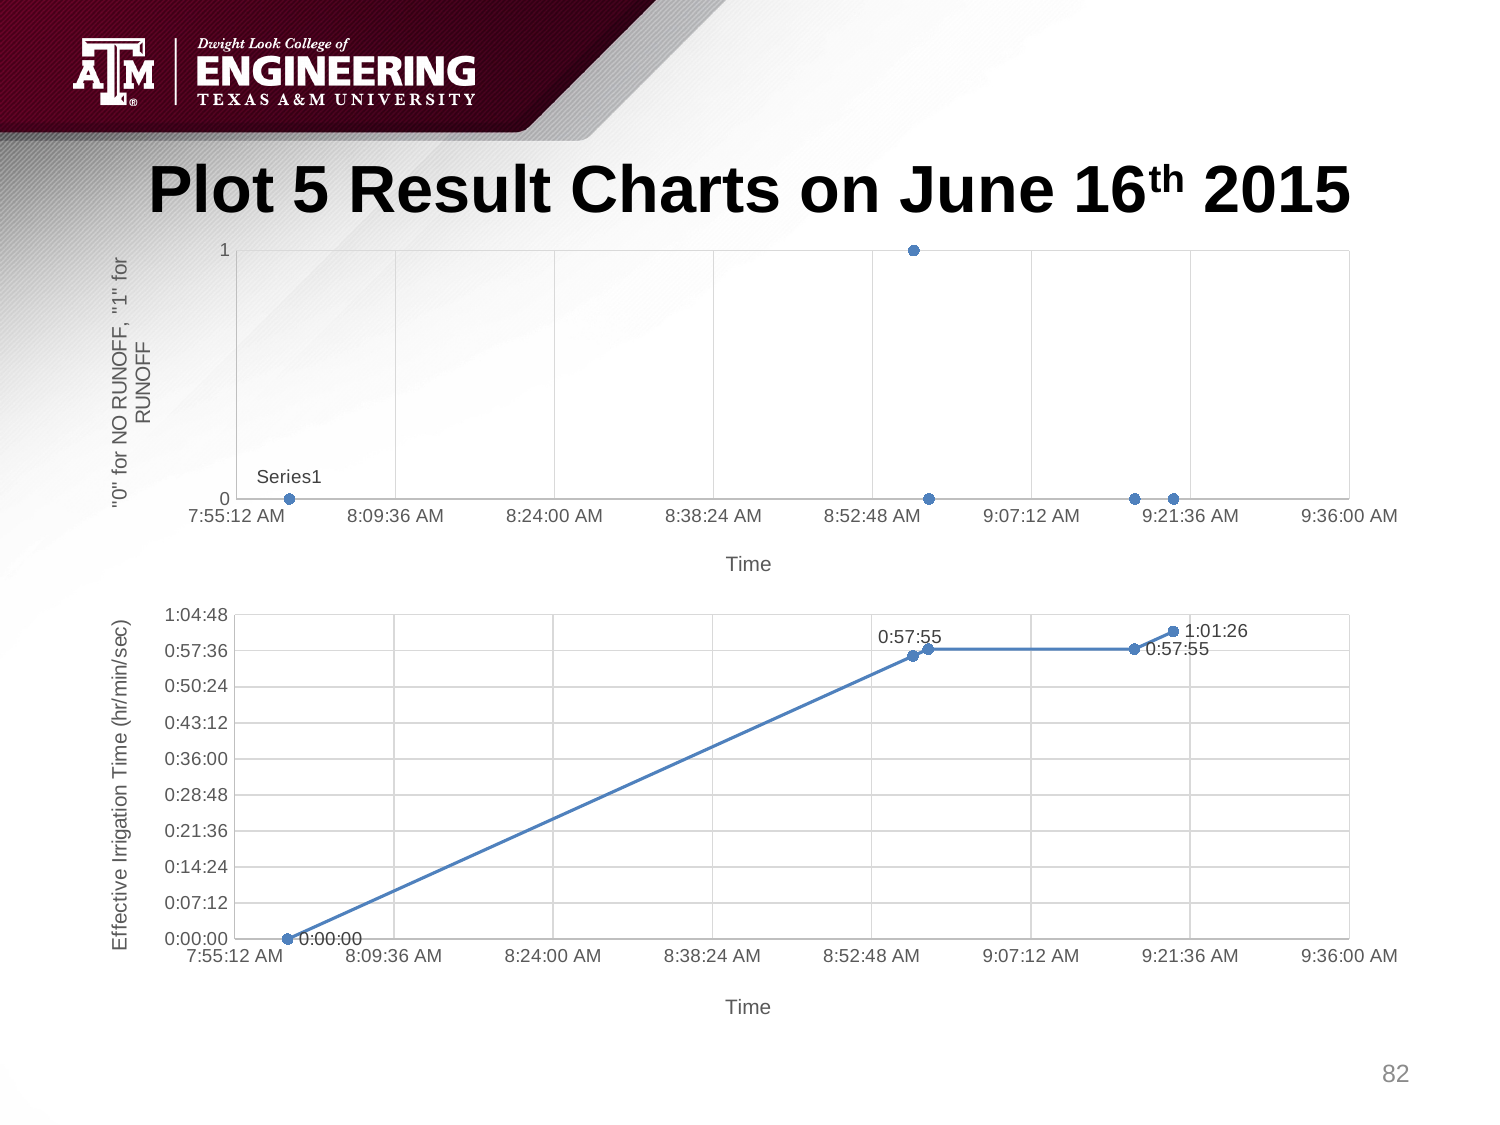

# Plot 5 Result Charts on June 16th 2015

### Chart

| Category |  |
|---|---|

### Chart

| Category | Sensor 5 Effective Irrigation |
|---|---|
82